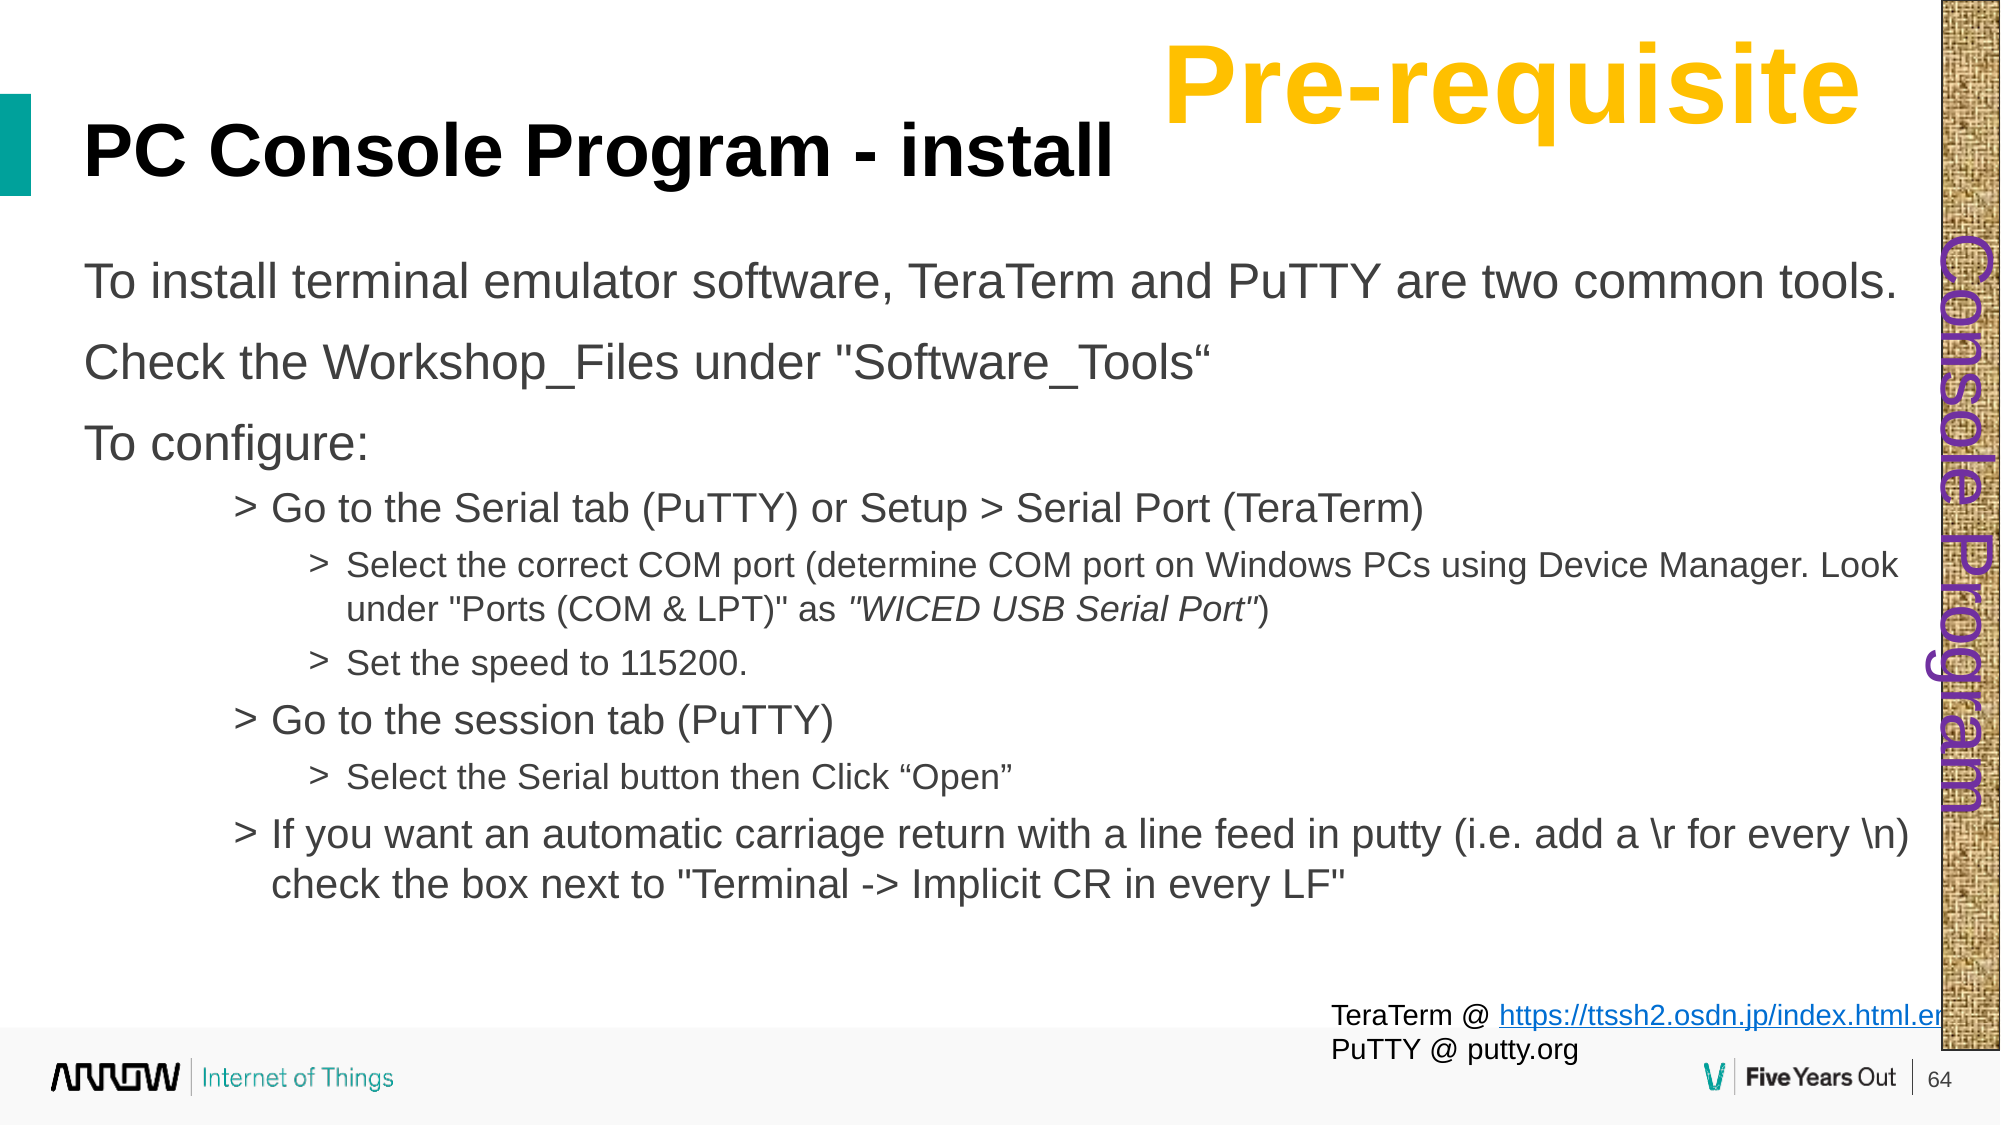

Pre-requisite
PC Console Program - install
To install terminal emulator software, TeraTerm and PuTTY are two common tools.
Check the Workshop_Files under "Software_Tools“
To configure:
Go to the Serial tab (PuTTY) or Setup > Serial Port (TeraTerm)
Select the correct COM port (determine COM port on Windows PCs using Device Manager. Look under "Ports (COM & LPT)" as "WICED USB Serial Port")
Set the speed to 115200.
Go to the session tab (PuTTY)
Select the Serial button then Click “Open”
If you want an automatic carriage return with a line feed in putty (i.e. add a \r for every \n) check the box next to "Terminal -> Implicit CR in every LF"
Console Program
TeraTerm @ https://ttssh2.osdn.jp/index.html.en
PuTTY @ putty.org